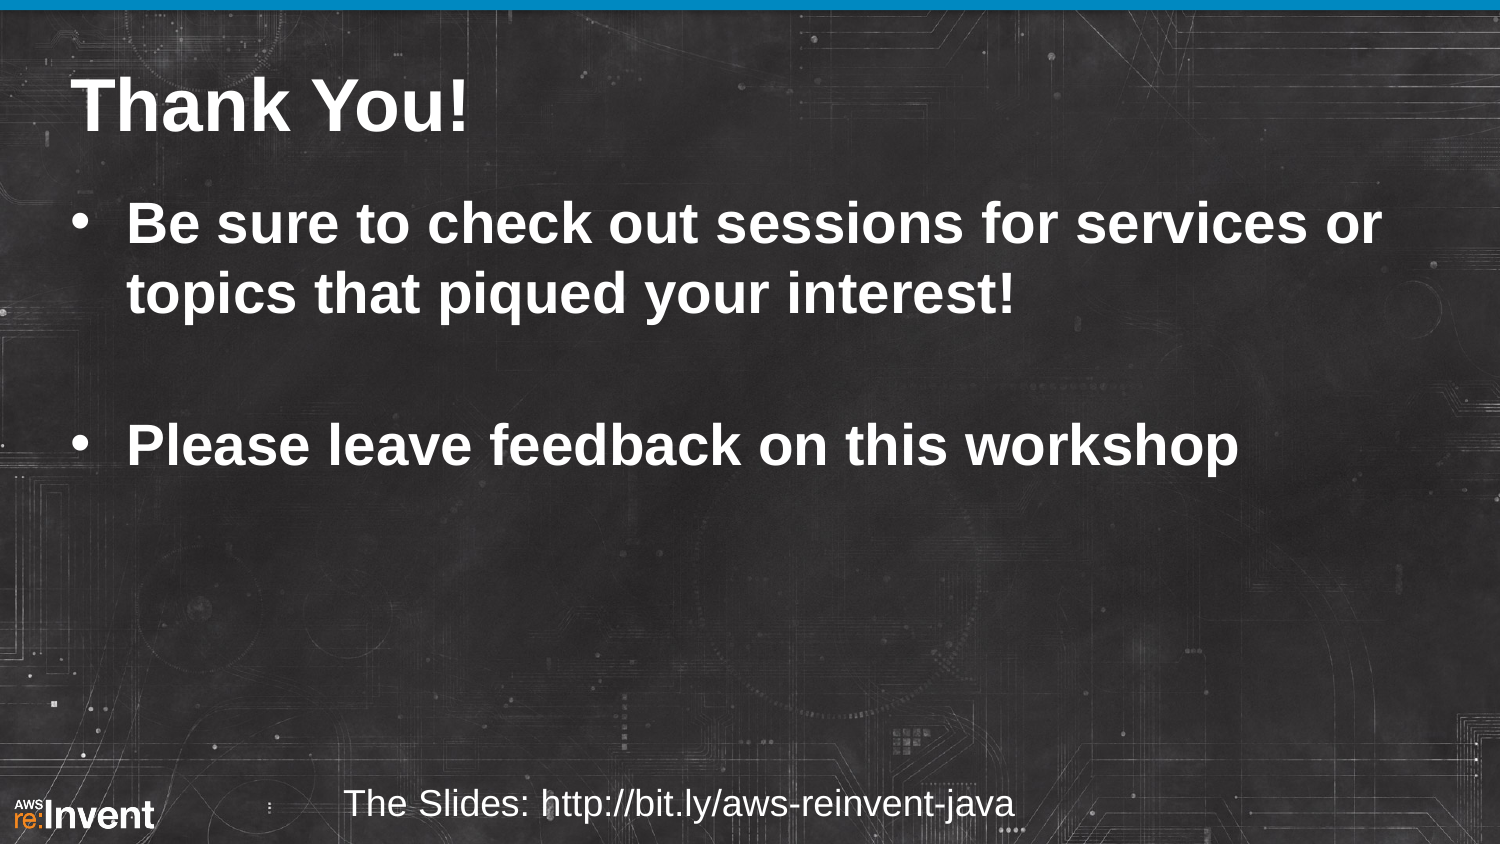

# Thank You!
Be sure to check out sessions for services or topics that piqued your interest!
Please leave feedback on this workshop